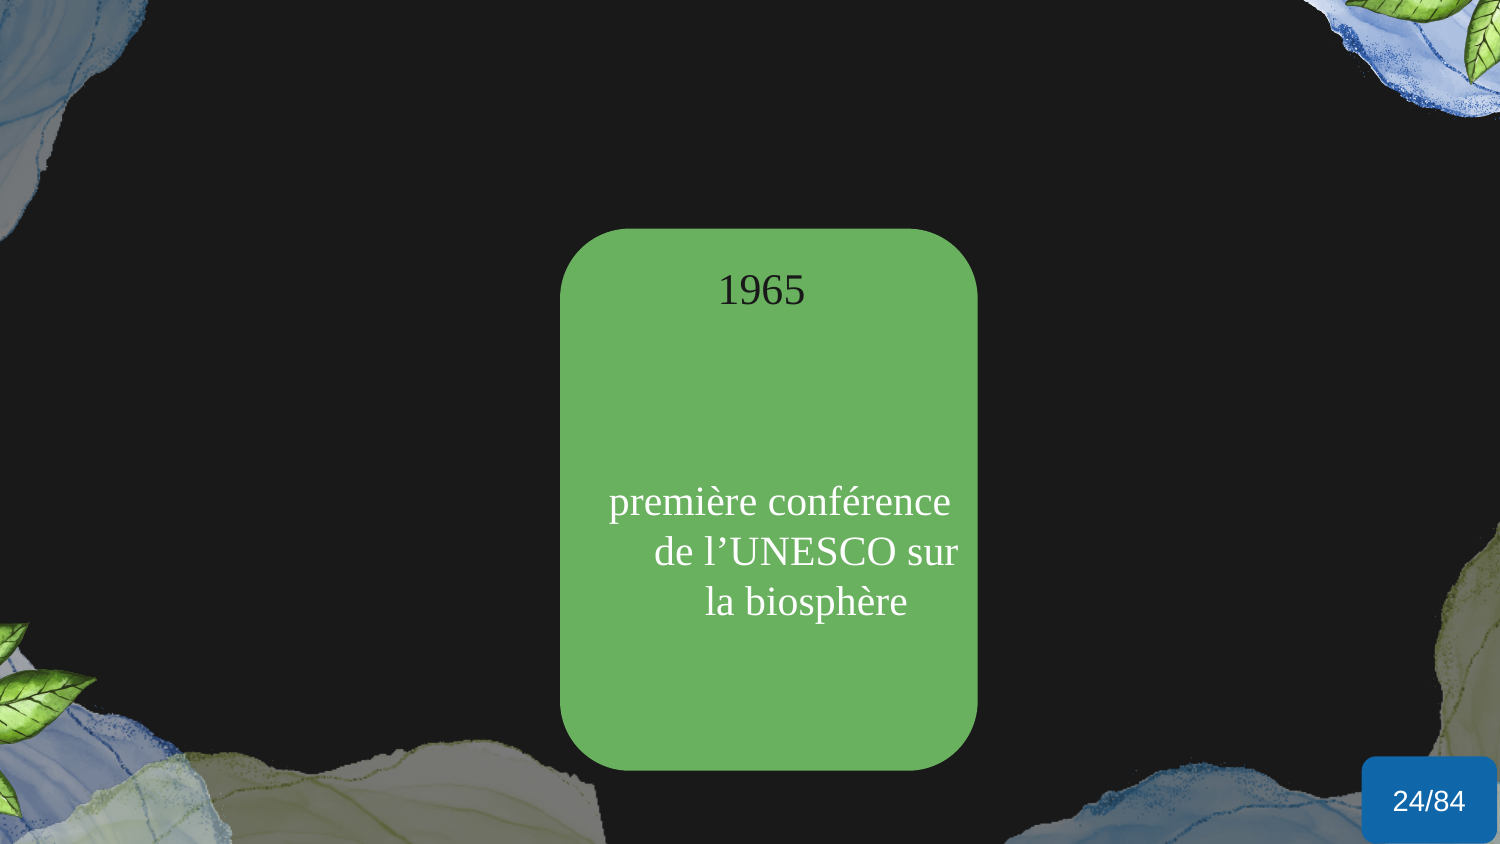

#

1963
1965
1968_1972

publication de « The Silent Spring », qui dénonce les conséquences de la pollution
première conférence de l’UNESCO sur la biosphère
24/84